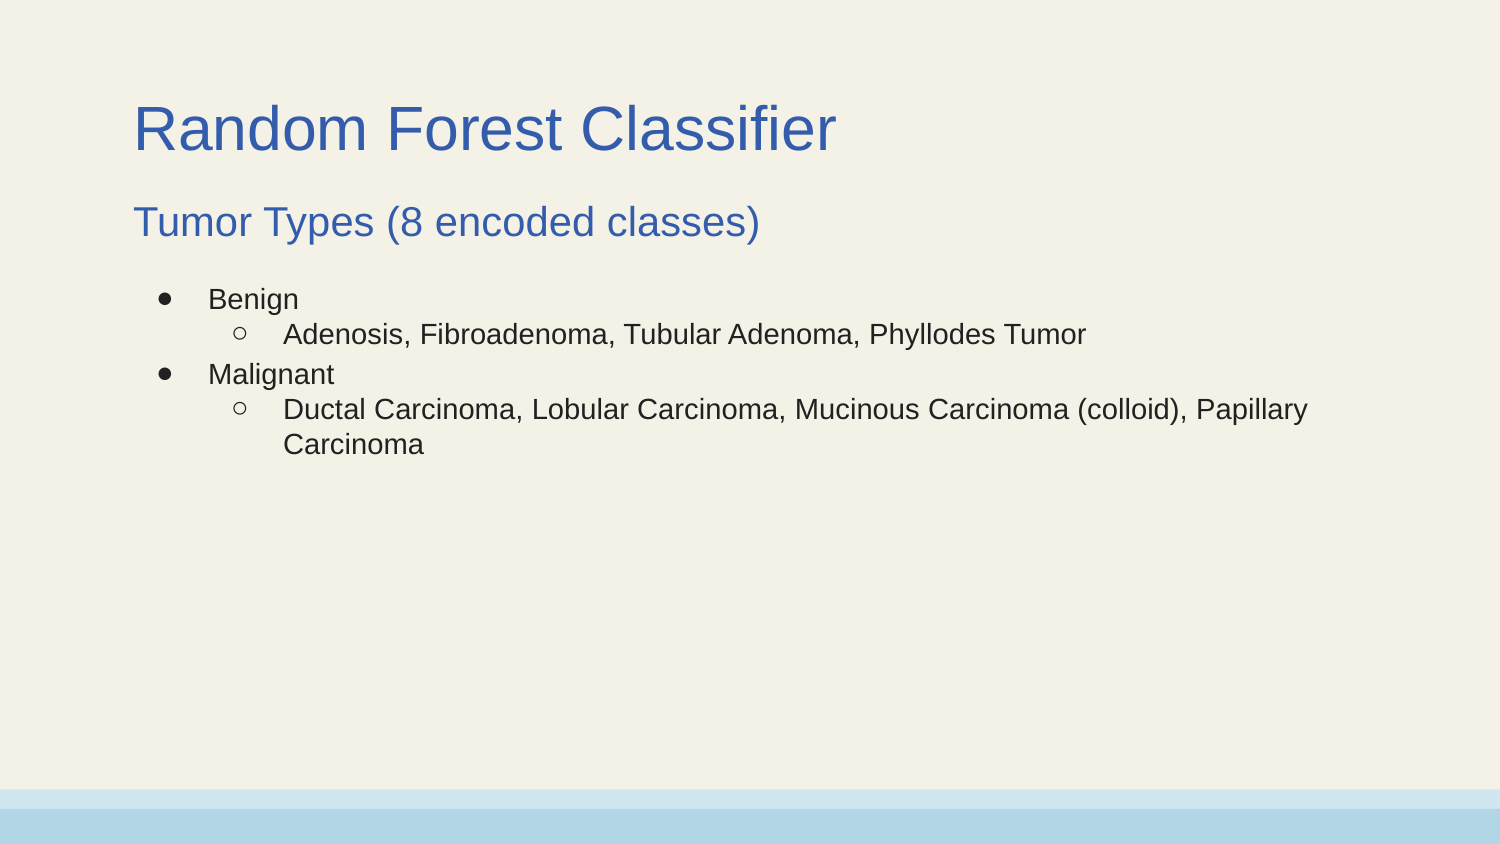

# Random Forest Classifier
Tumor Types (8 encoded classes)
Benign
Adenosis, Fibroadenoma, Tubular Adenoma, Phyllodes Tumor
Malignant
Ductal Carcinoma, Lobular Carcinoma, Mucinous Carcinoma (colloid), Papillary Carcinoma